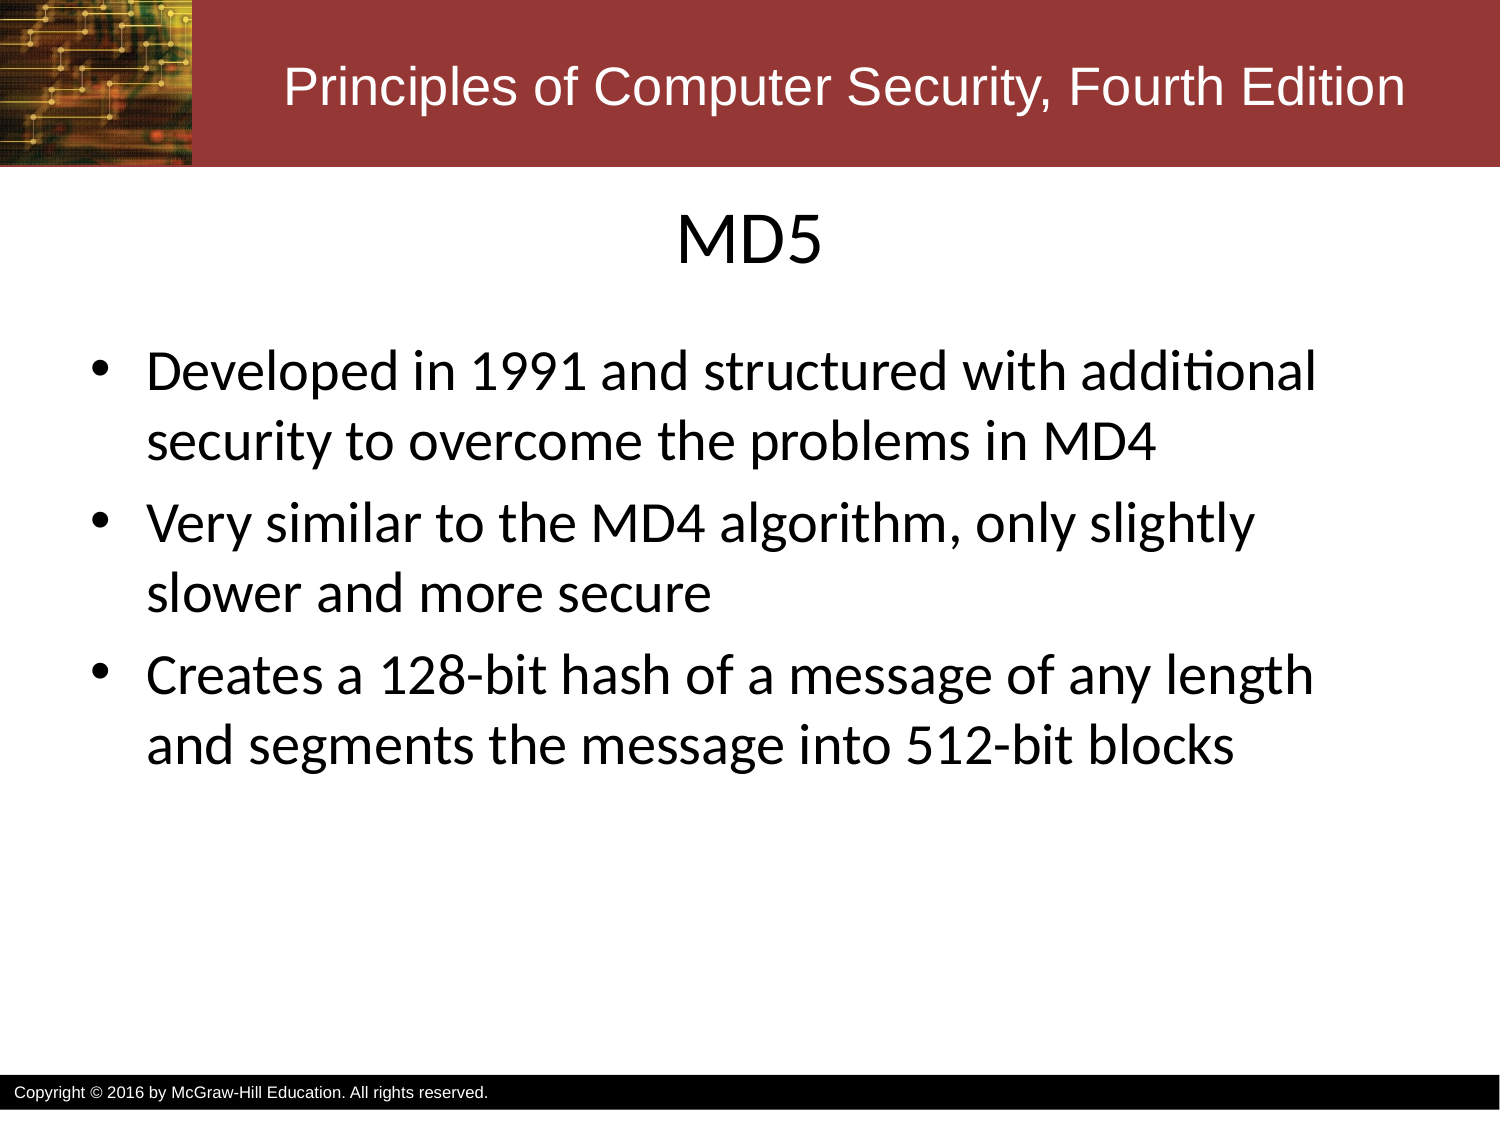

# MD5
Developed in 1991 and structured with additional security to overcome the problems in MD4
Very similar to the MD4 algorithm, only slightly slower and more secure
Creates a 128-bit hash of a message of any length and segments the message into 512-bit blocks